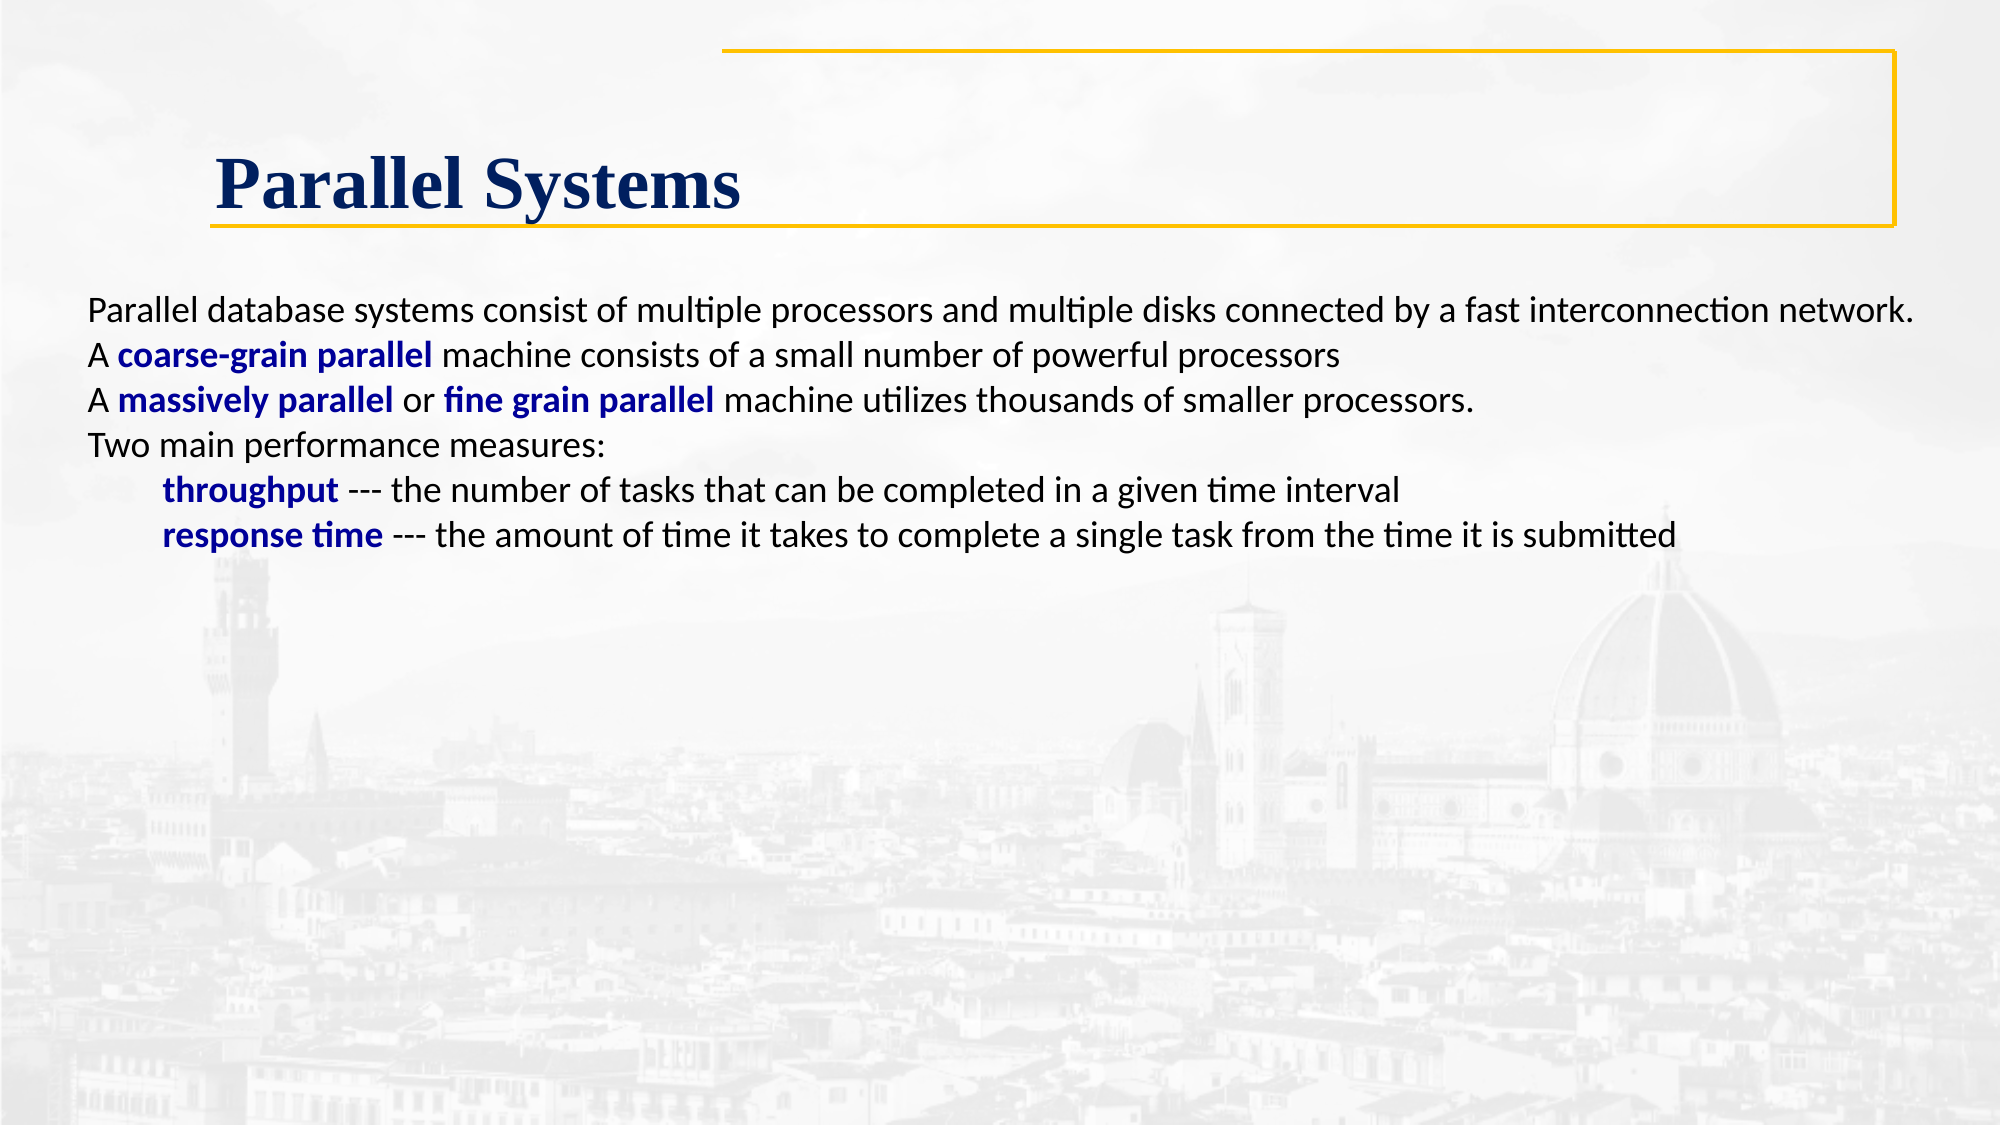

# Parallel Systems
Parallel database systems consist of multiple processors and multiple disks connected by a fast interconnection network.
A coarse-grain parallel machine consists of a small number of powerful processors
A massively parallel or fine grain parallel machine utilizes thousands of smaller processors.
Two main performance measures:
throughput --- the number of tasks that can be completed in a given time interval
response time --- the amount of time it takes to complete a single task from the time it is submitted